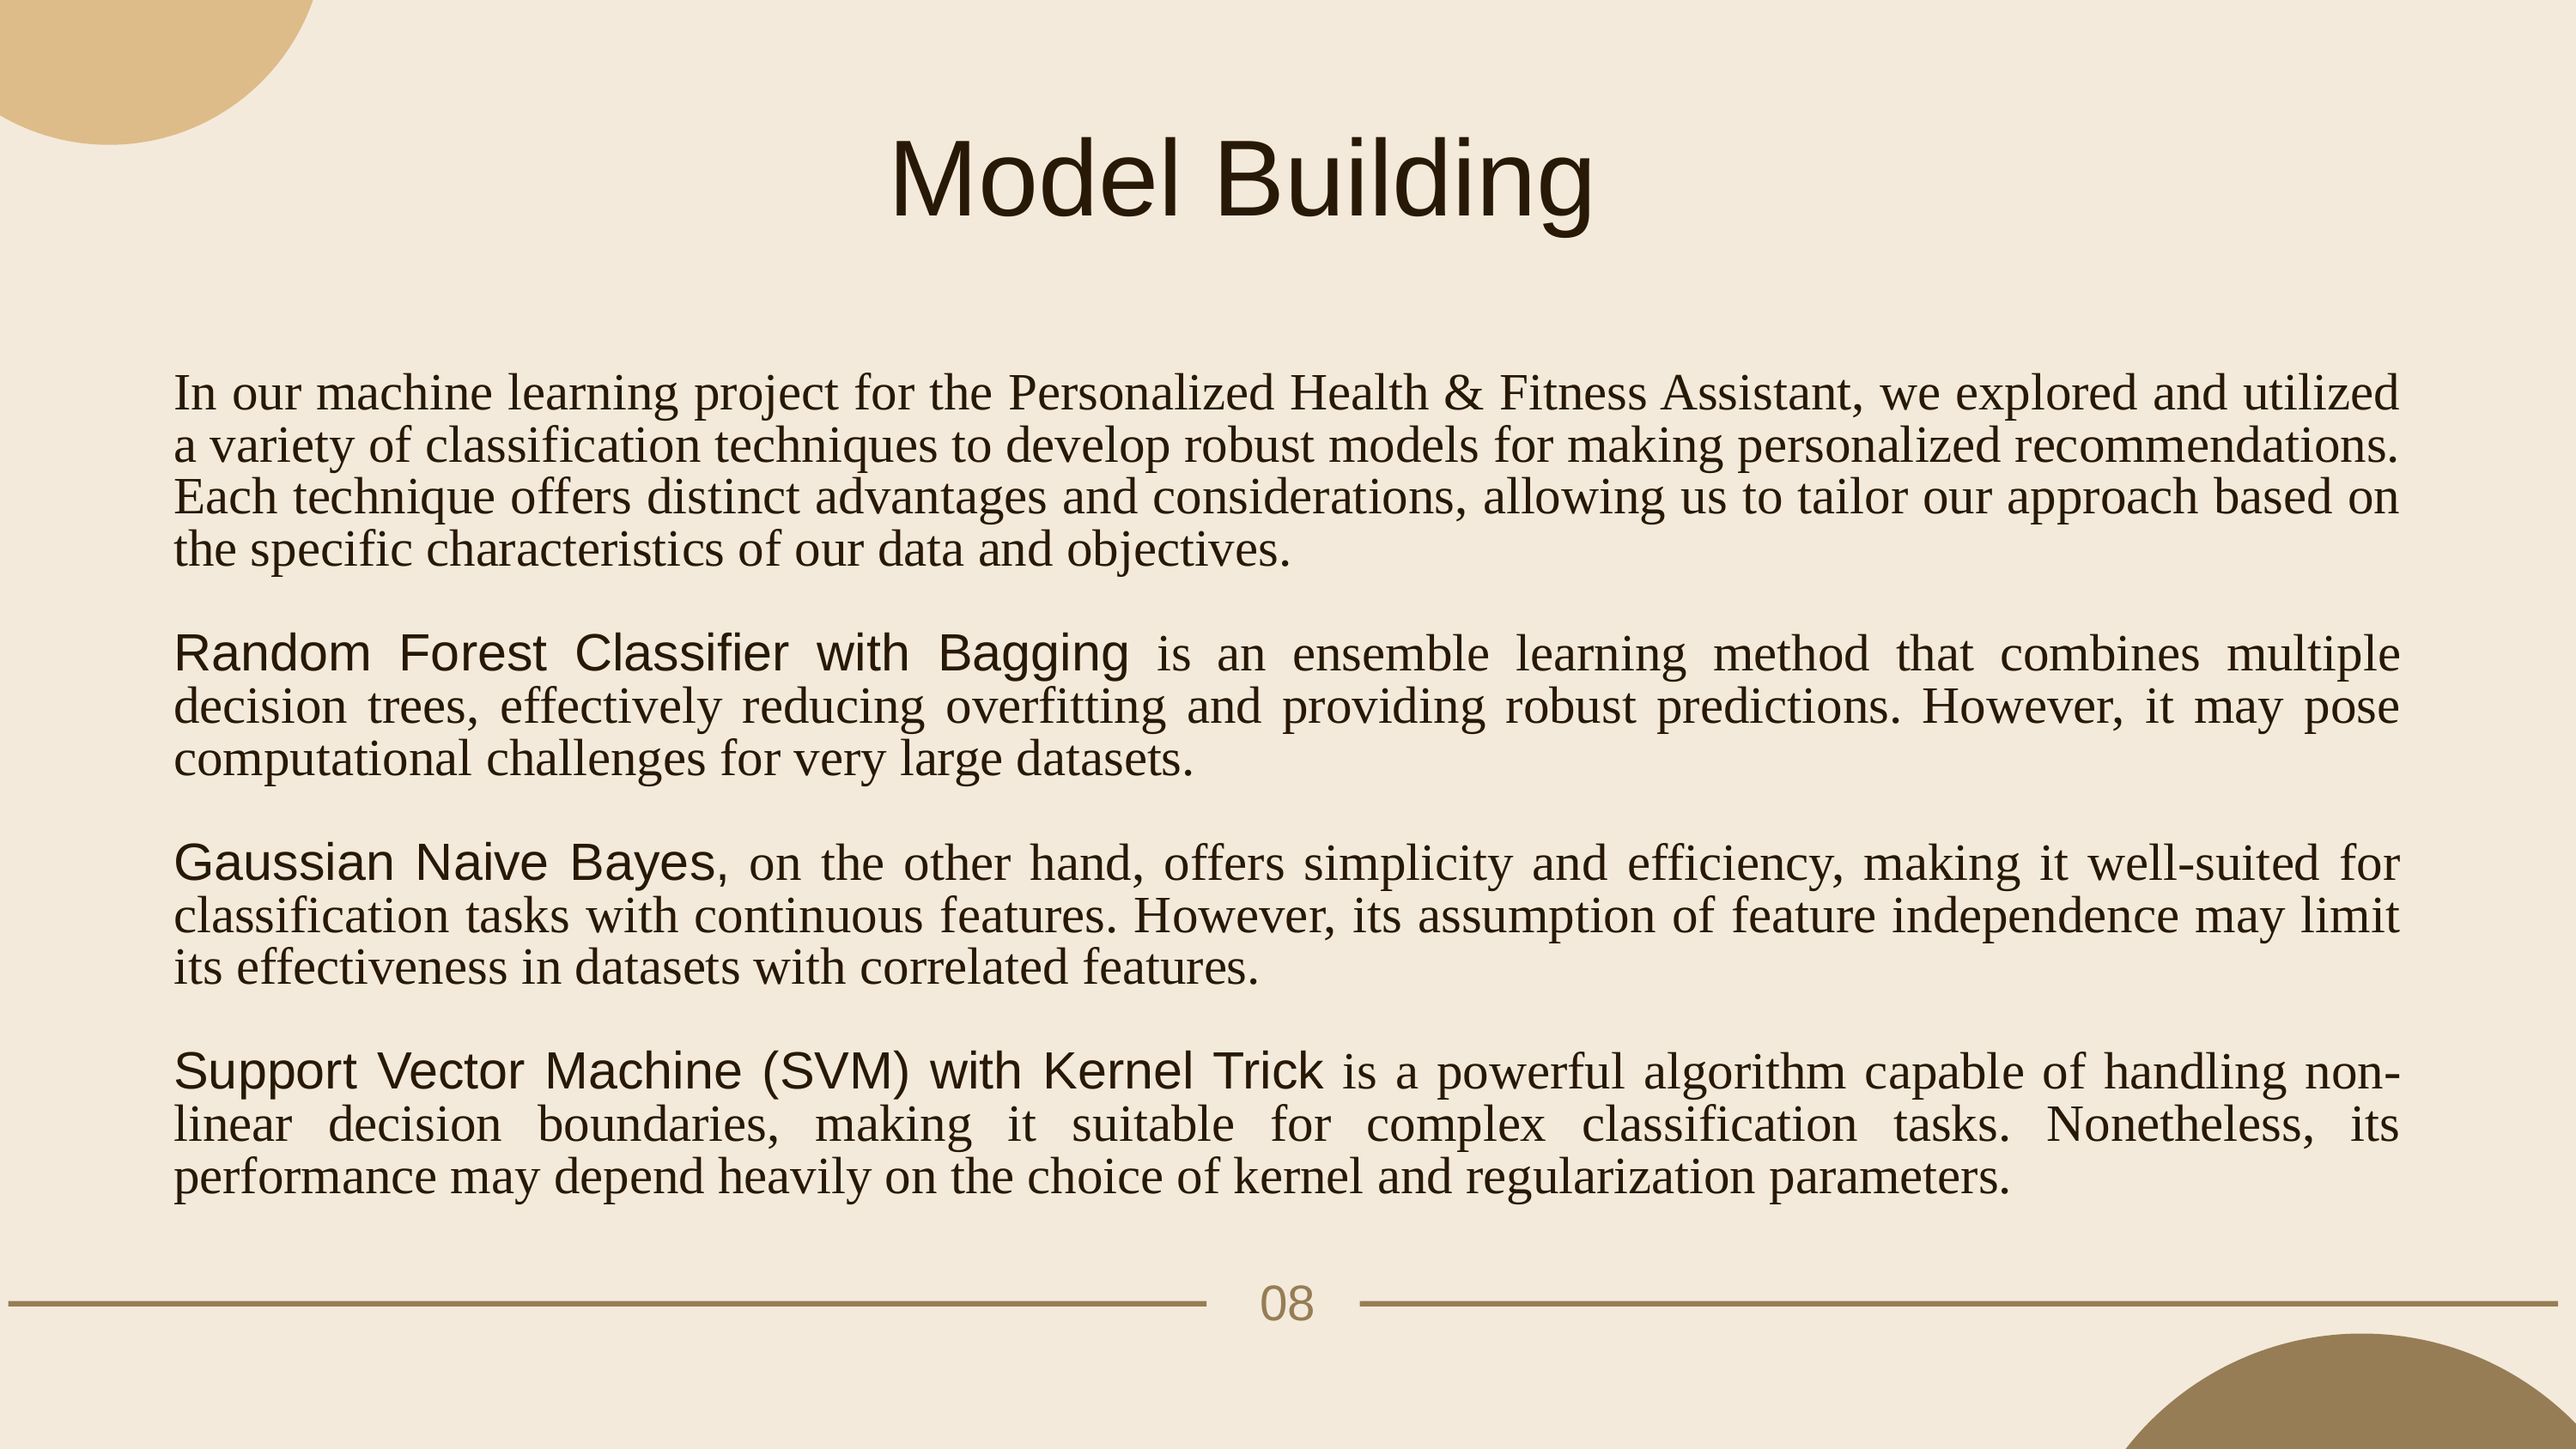

Model Building
In our machine learning project for the Personalized Health & Fitness Assistant, we explored and utilized a variety of classification techniques to develop robust models for making personalized recommendations. Each technique offers distinct advantages and considerations, allowing us to tailor our approach based on the specific characteristics of our data and objectives.

Random Forest Classifier with Bagging is an ensemble learning method that combines multiple decision trees, effectively reducing overfitting and providing robust predictions. However, it may pose computational challenges for very large datasets.

Gaussian Naive Bayes, on the other hand, offers simplicity and efficiency, making it well-suited for classification tasks with continuous features. However, its assumption of feature independence may limit its effectiveness in datasets with correlated features.

Support Vector Machine (SVM) with Kernel Trick is a powerful algorithm capable of handling non-linear decision boundaries, making it suitable for complex classification tasks. Nonetheless, its performance may depend heavily on the choice of kernel and regularization parameters.

08